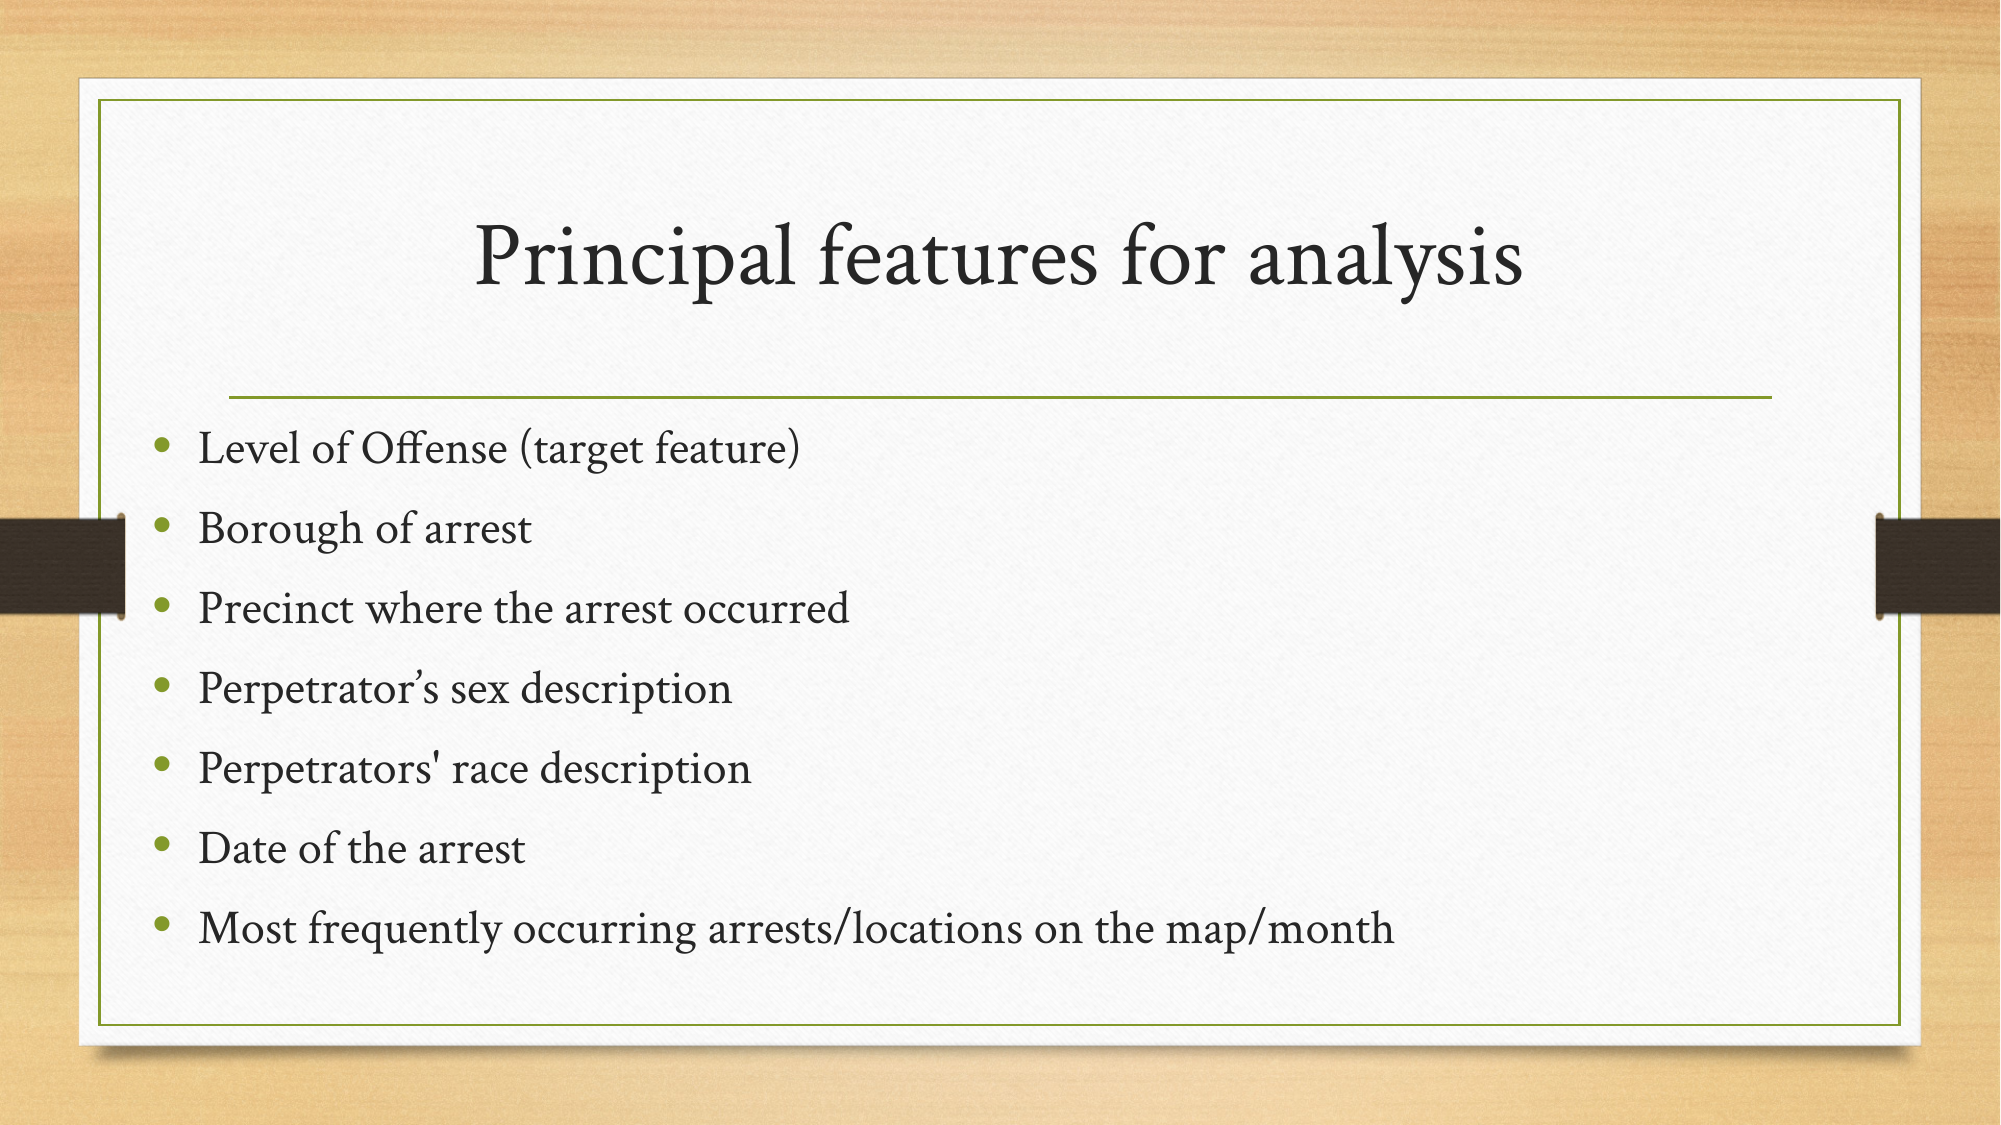

# Principal features for analysis

Level of Offense (target feature)
Borough of arrest
Precinct where the arrest occurred
Perpetrator’s sex description
Perpetrators' race description
Date of the arrest
Most frequently occurring arrests/locations on the map/month